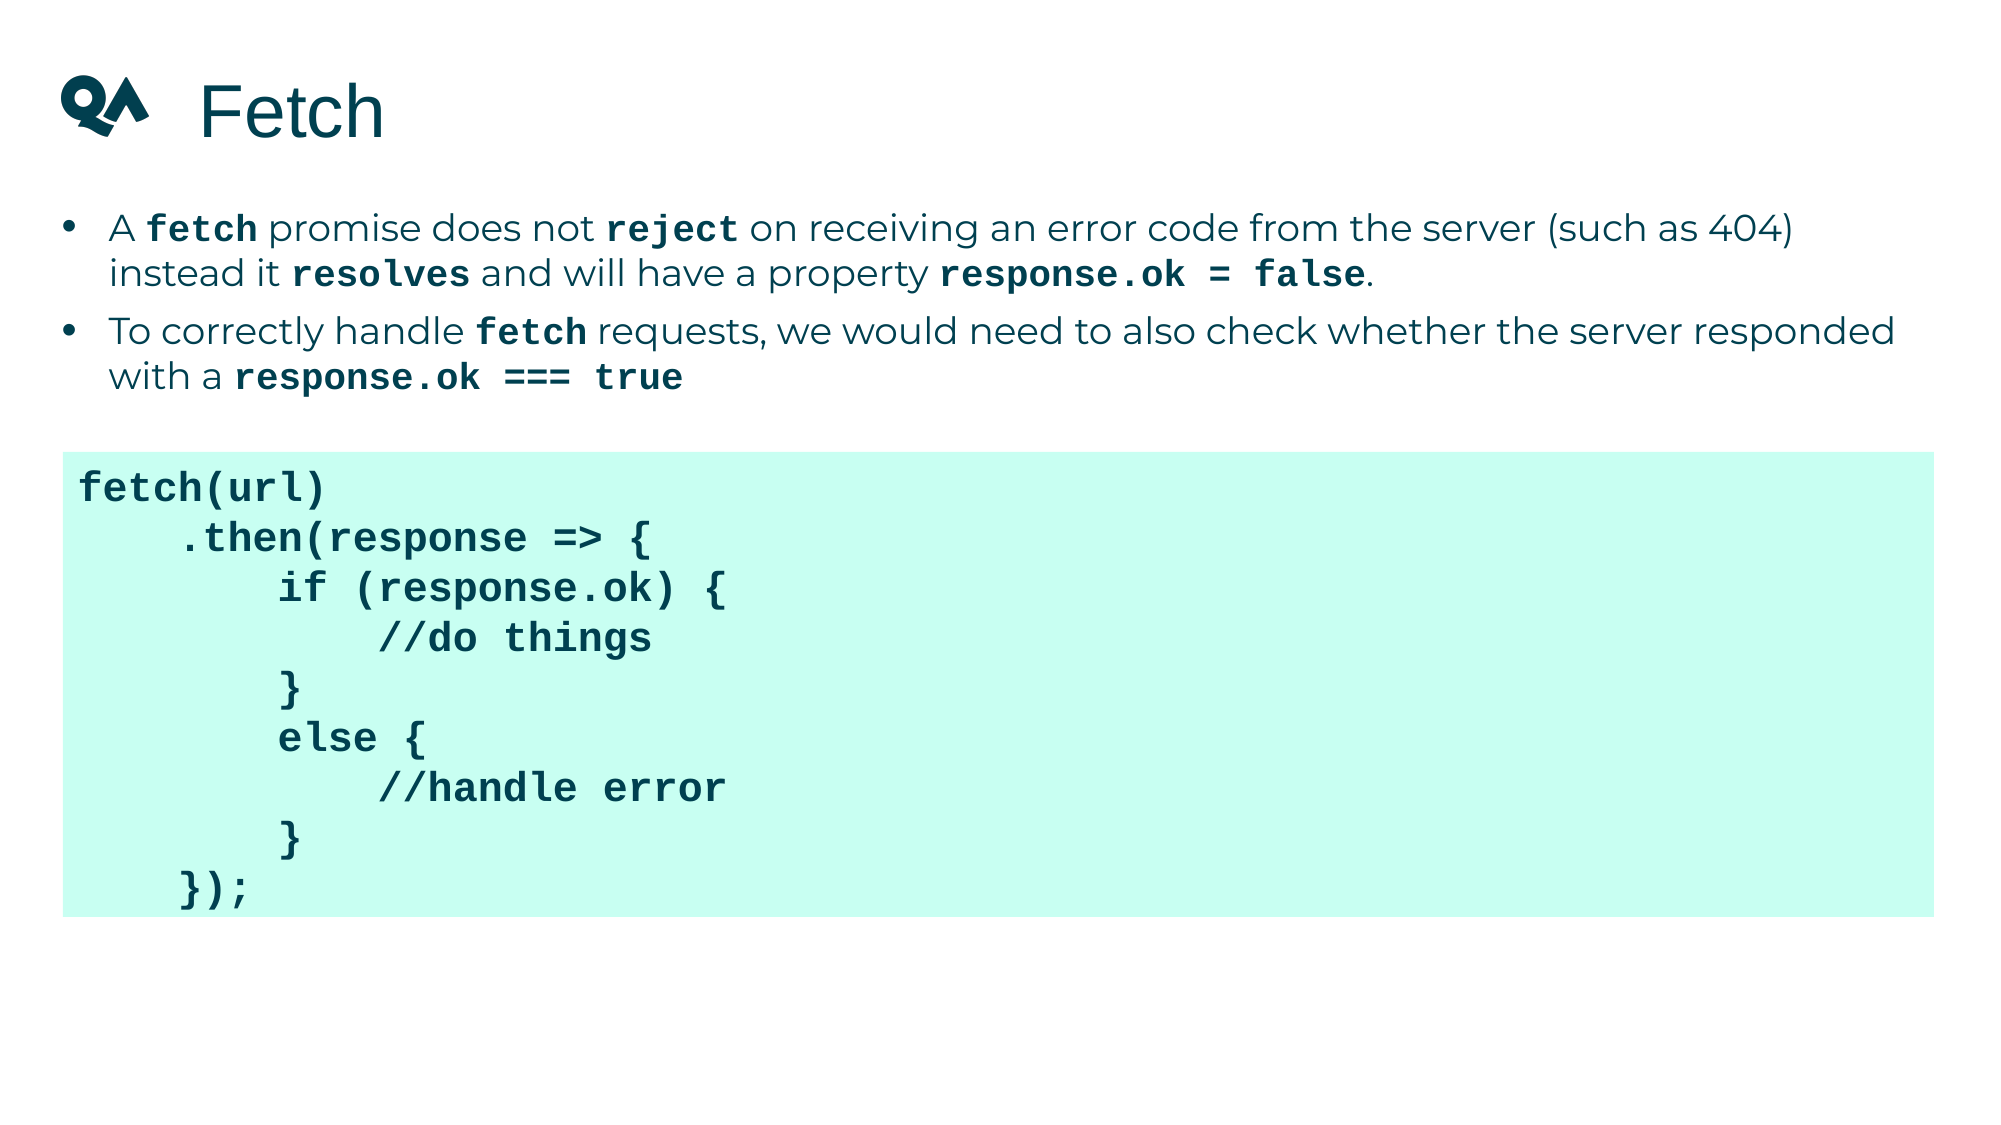

Fetch
A fetch promise does not reject on receiving an error code from the server (such as 404) instead it resolves and will have a property response.ok = false.
To correctly handle fetch requests, we would need to also check whether the server responded with a response.ok === true
fetch(url)
    .then(response => {
        if (response.ok) {
            //do things
        }
        else {
            //handle error
        }
    });